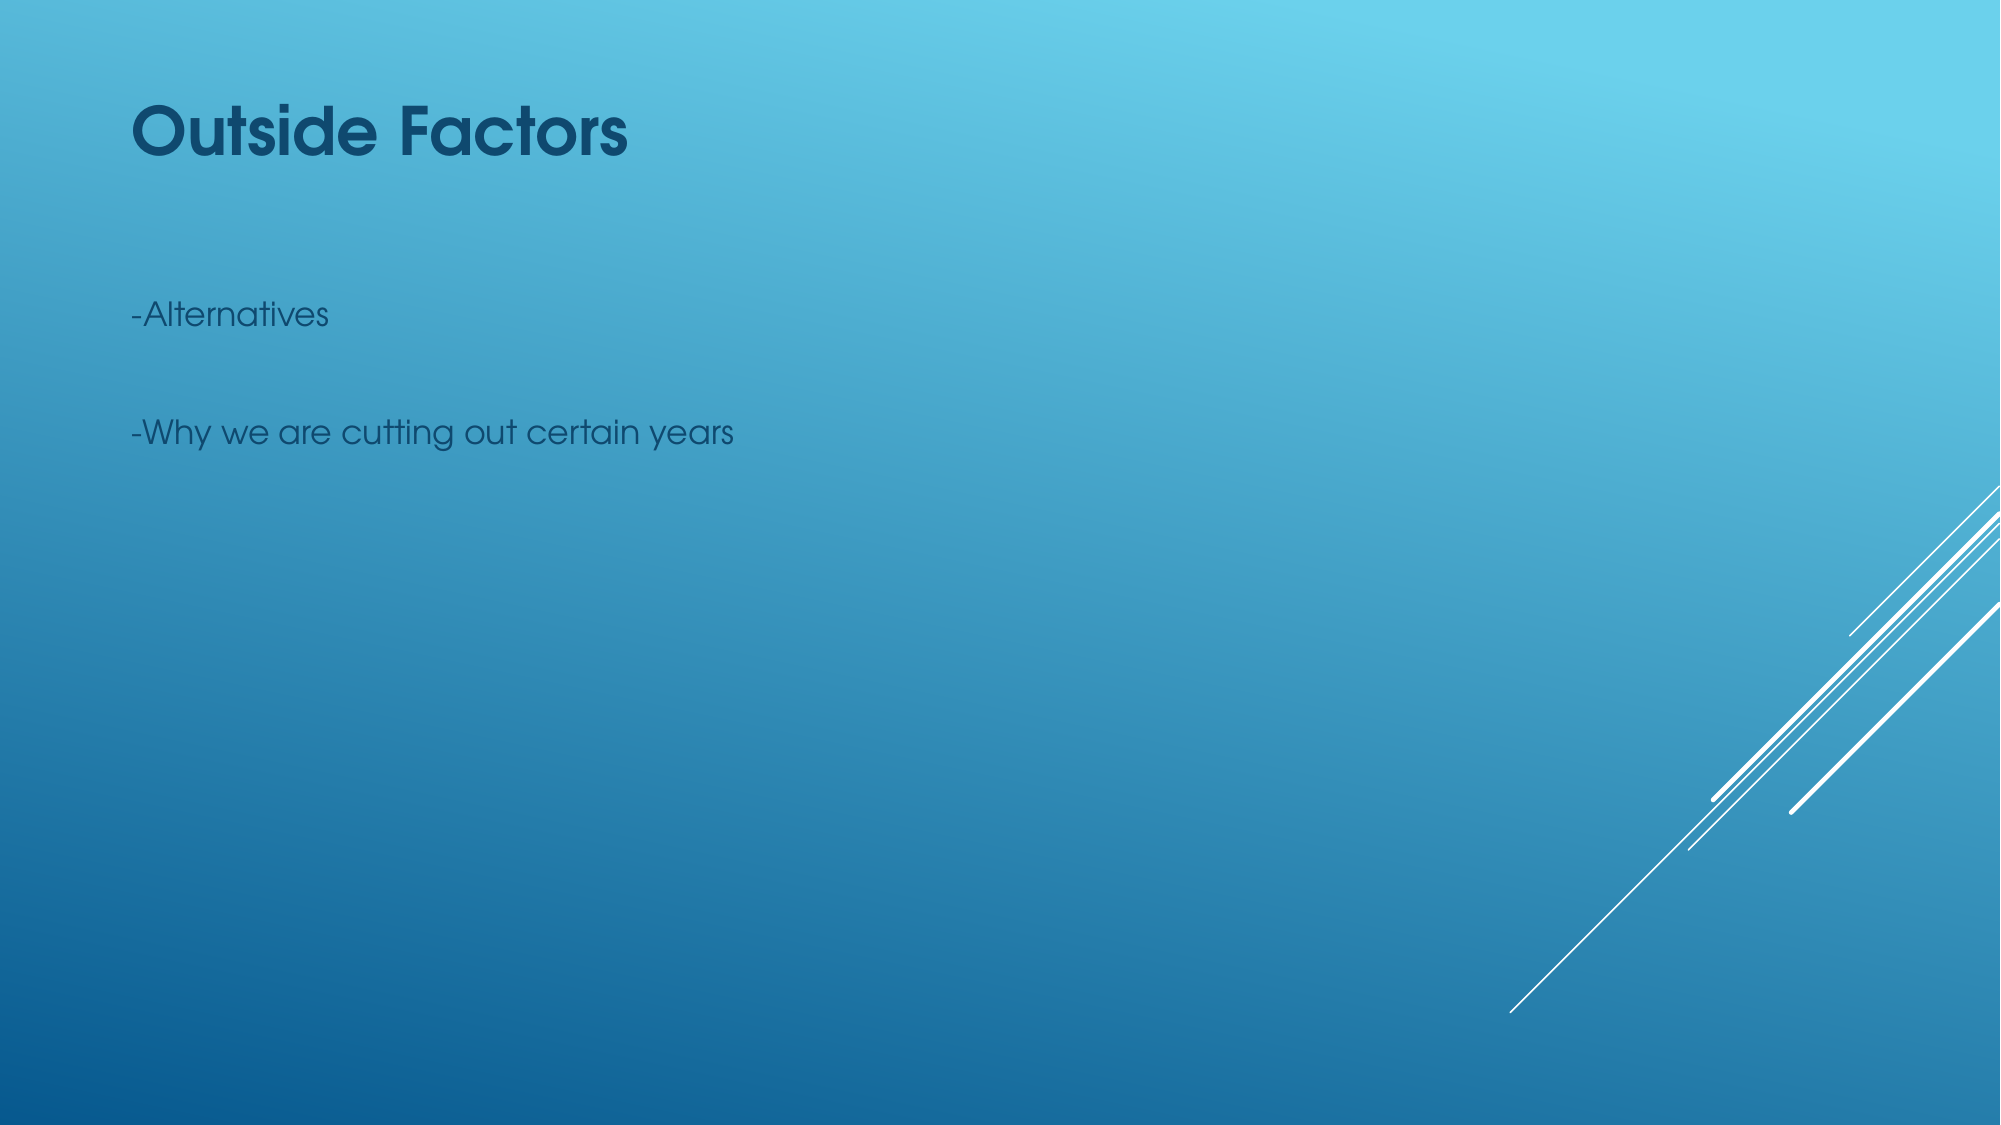

Outside Factors

-Alternatives

-Why we are cutting out certain years